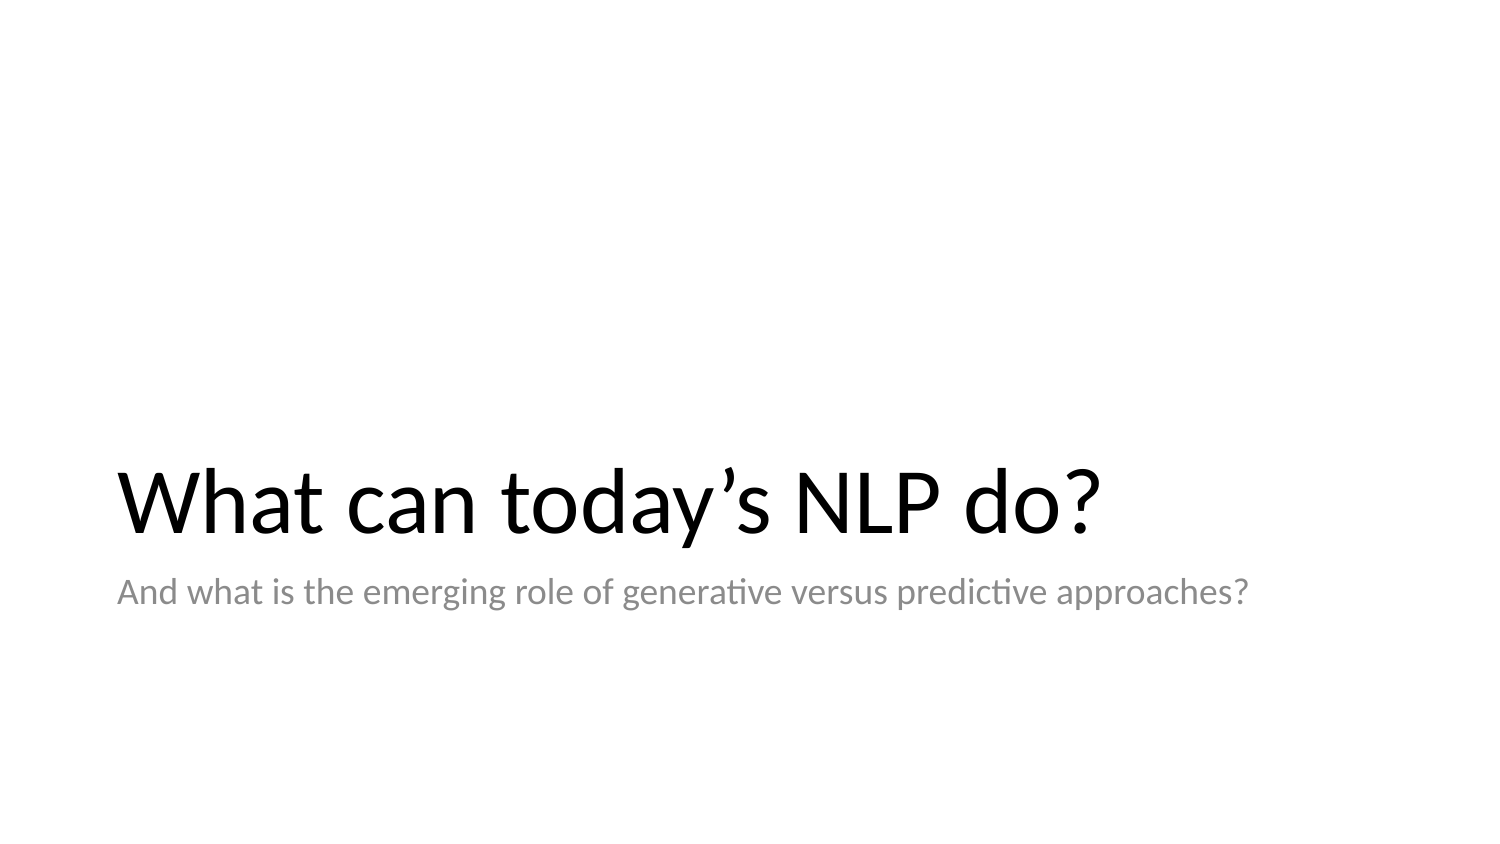

# What can today’s NLP do?
And what is the emerging role of generative versus predictive approaches?